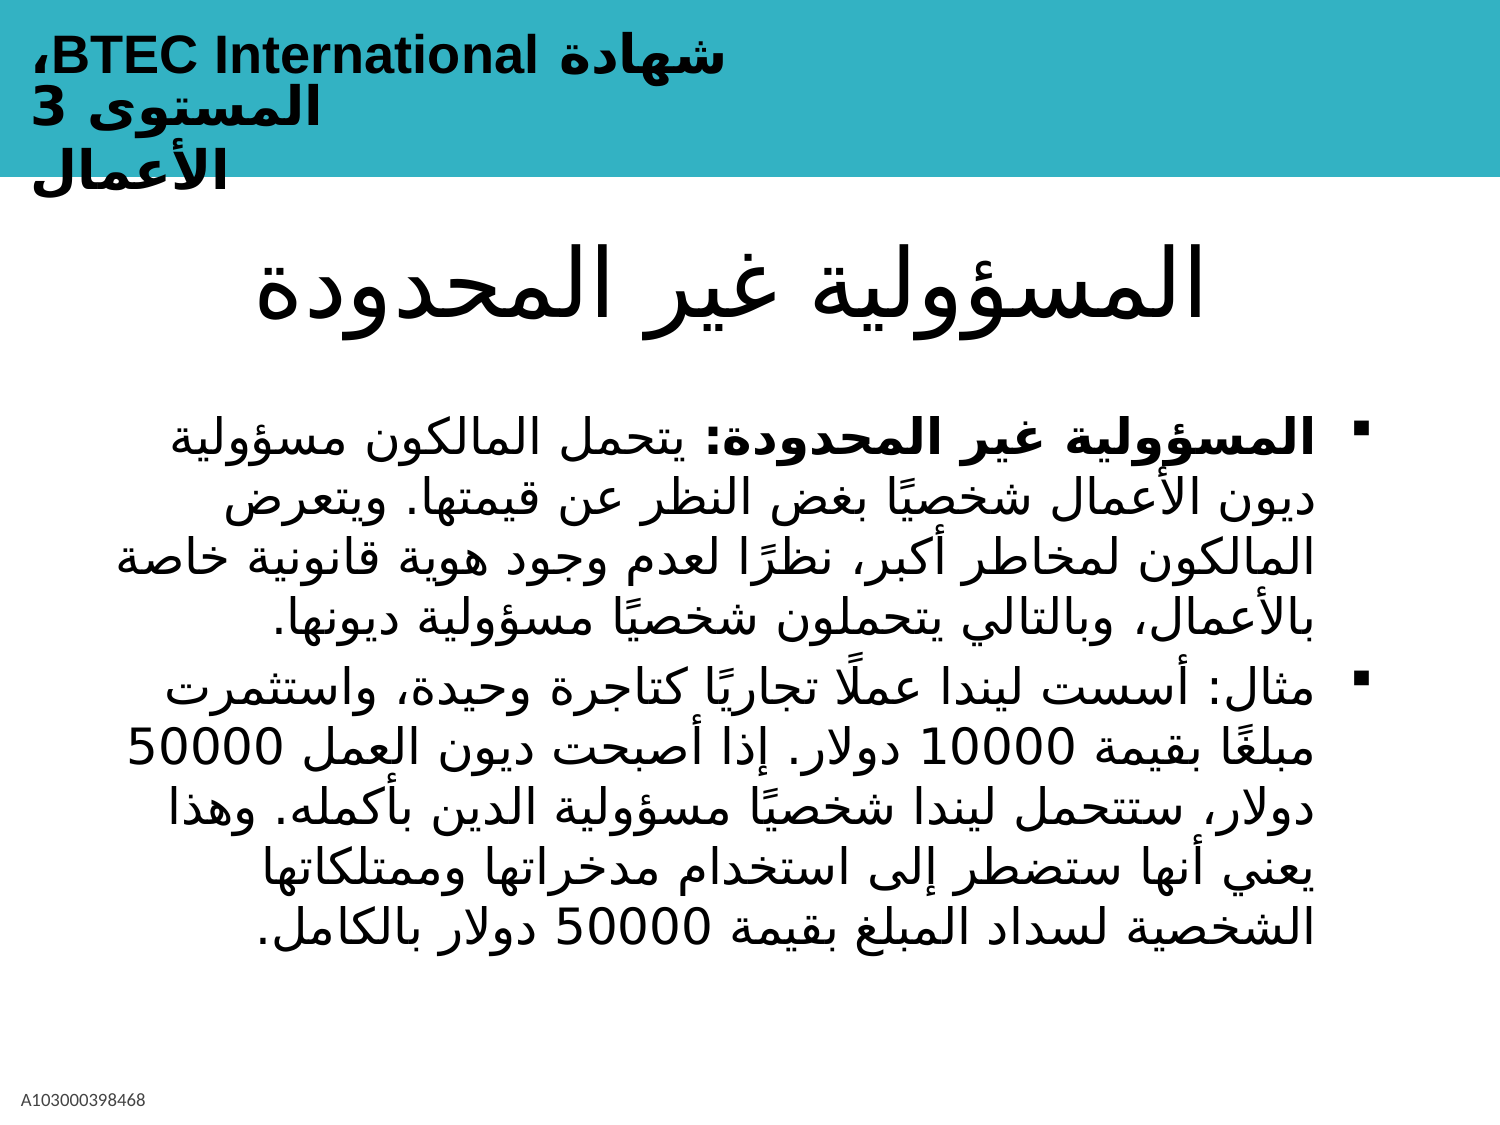

# المسؤولية غير المحدودة
المسؤولية غير المحدودة: يتحمل المالكون مسؤولية ديون الأعمال شخصيًا بغض النظر عن قيمتها. ويتعرض المالكون لمخاطر أكبر، نظرًا لعدم وجود هوية قانونية خاصة بالأعمال، وبالتالي يتحملون شخصيًا مسؤولية ديونها.
مثال: أسست ليندا عملًا تجاريًا كتاجرة وحيدة، واستثمرت مبلغًا بقيمة 10000 دولار. إذا أصبحت ديون العمل 50000 دولار، ستتحمل ليندا شخصيًا مسؤولية الدين بأكمله. وهذا يعني أنها ستضطر إلى استخدام مدخراتها وممتلكاتها الشخصية لسداد المبلغ بقيمة 50000 دولار بالكامل.

A103000398468